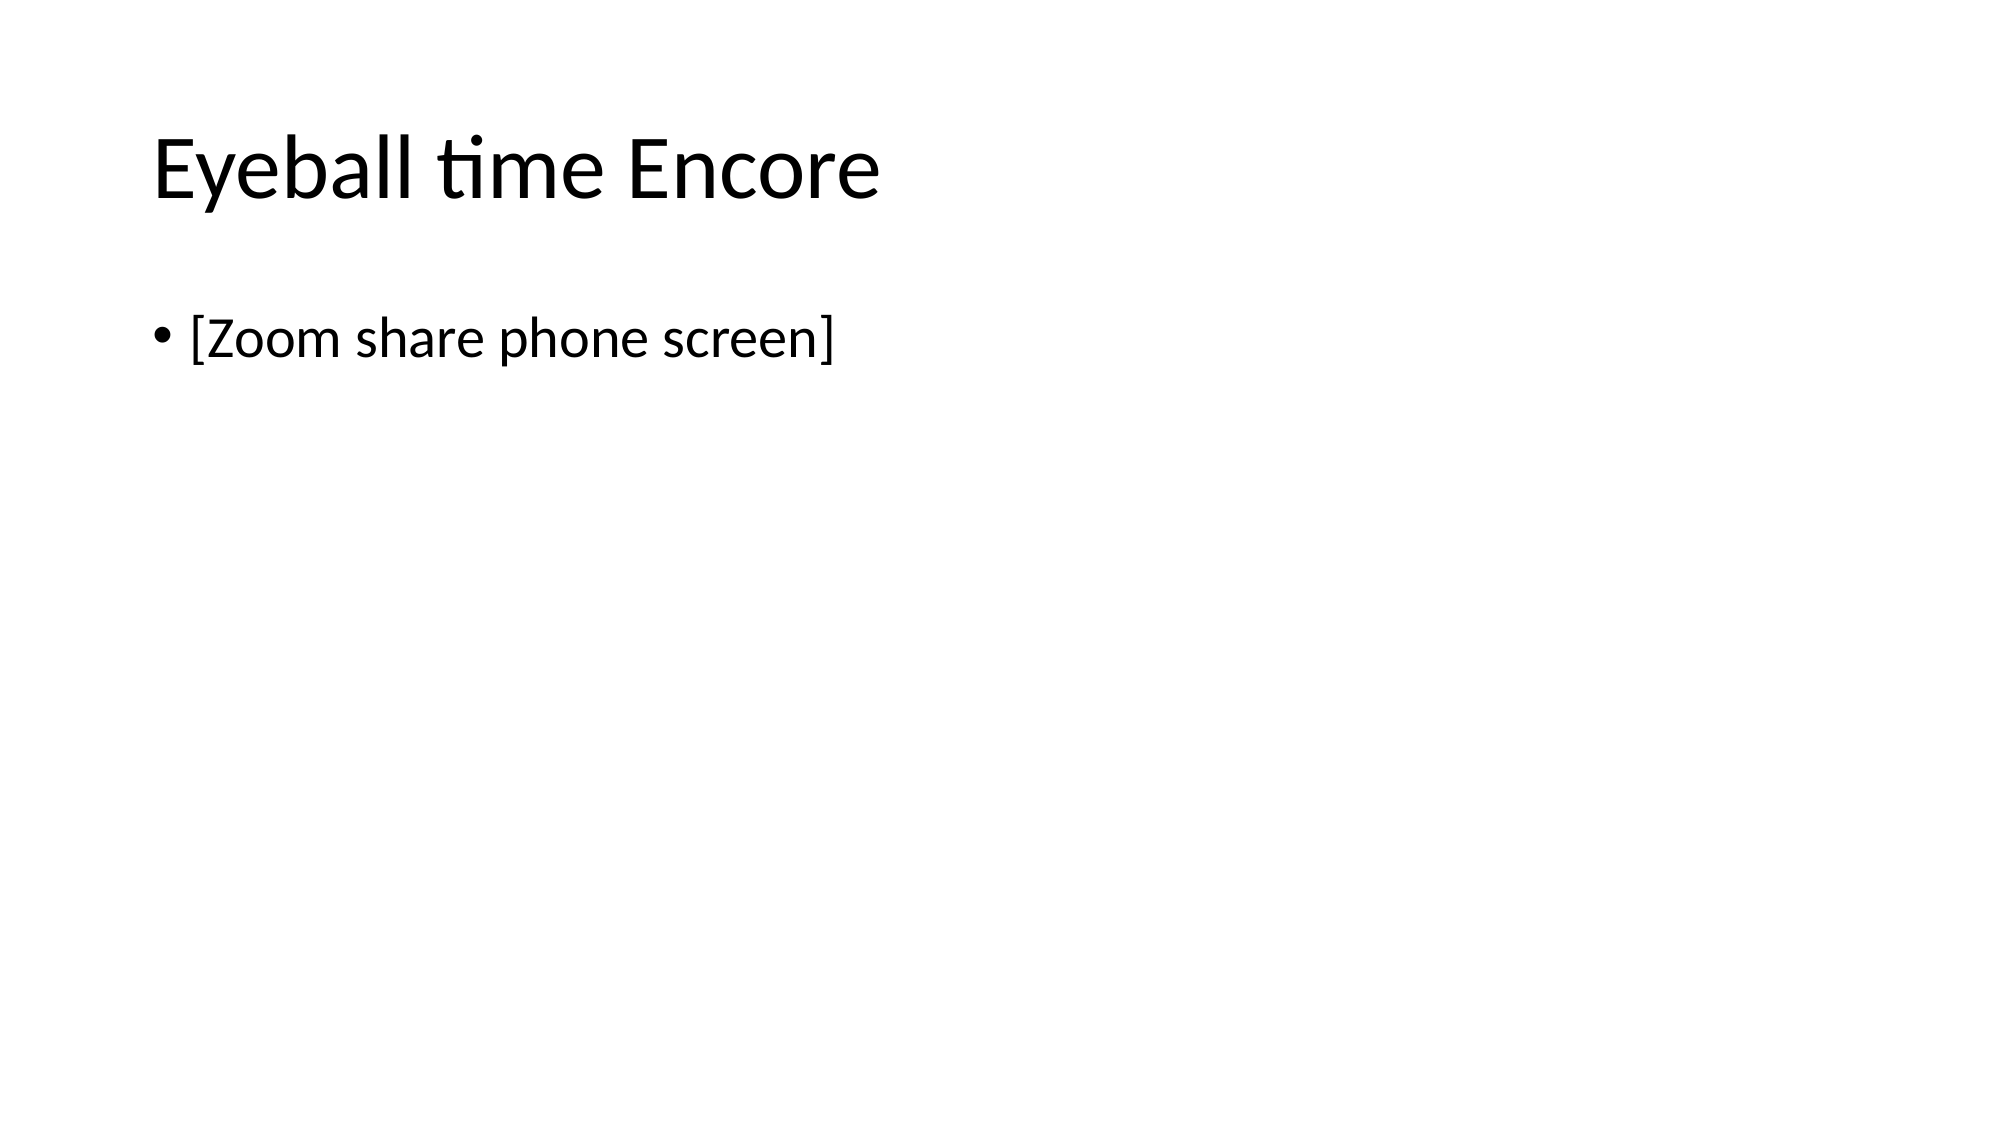

# Eyeball time Encore
[Zoom share phone screen]